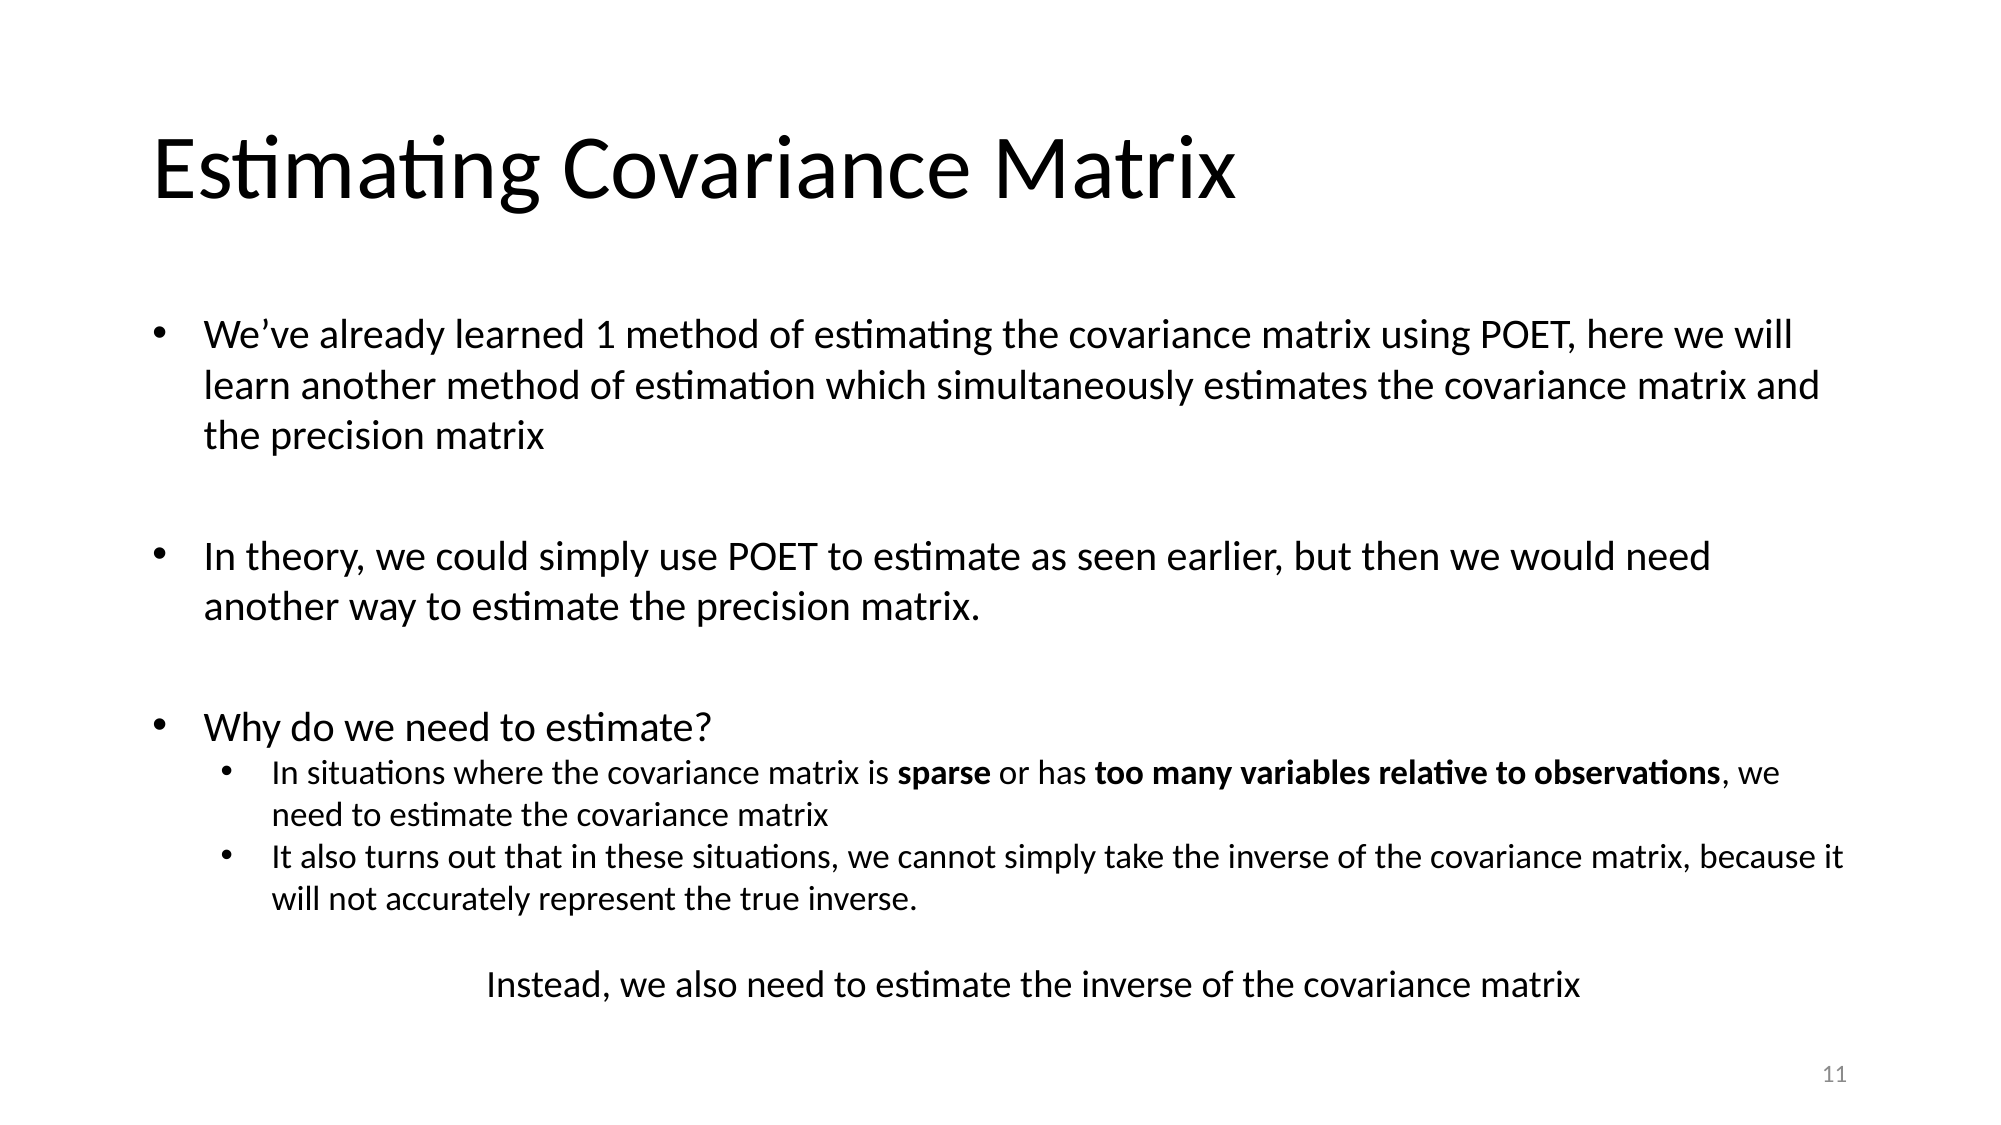

# Estimating Covariance Matrix
We’ve already learned 1 method of estimating the covariance matrix using POET, here we will learn another method of estimation which simultaneously estimates the covariance matrix and the precision matrix

In theory, we could simply use POET to estimate as seen earlier, but then we would need another way to estimate the precision matrix.

Why do we need to estimate?
In situations where the covariance matrix is sparse or has too many variables relative to observations, we need to estimate the covariance matrix
It also turns out that in these situations, we cannot simply take the inverse of the covariance matrix, because it will not accurately represent the true inverse.

Instead, we also need to estimate the inverse of the covariance matrix
11